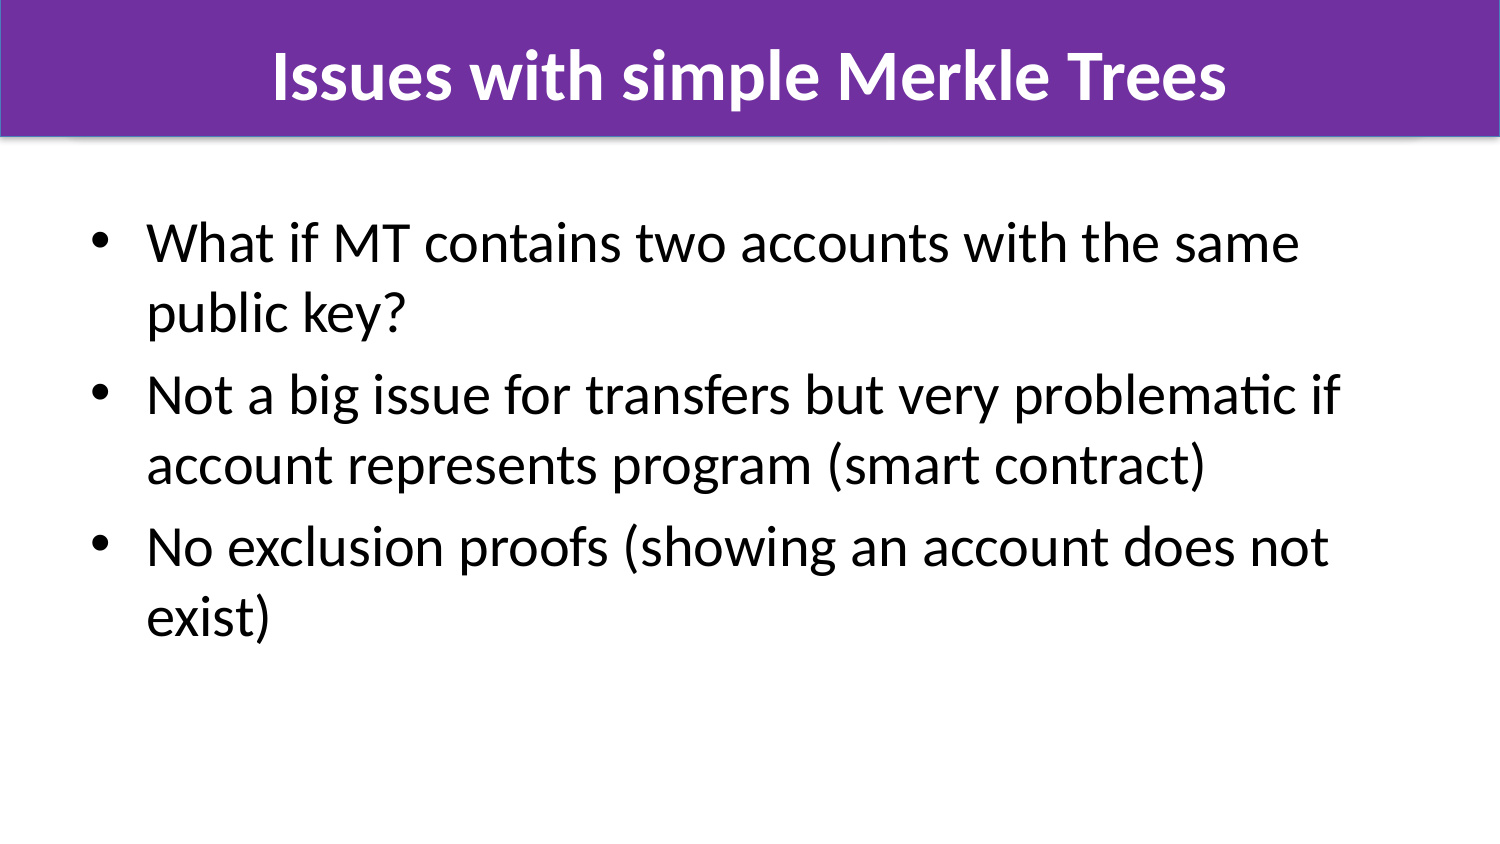

# Issues with simple Merkle Trees
What if MT contains two accounts with the same public key?
Not a big issue for transfers but very problematic if account represents program (smart contract)
No exclusion proofs (showing an account does not exist)